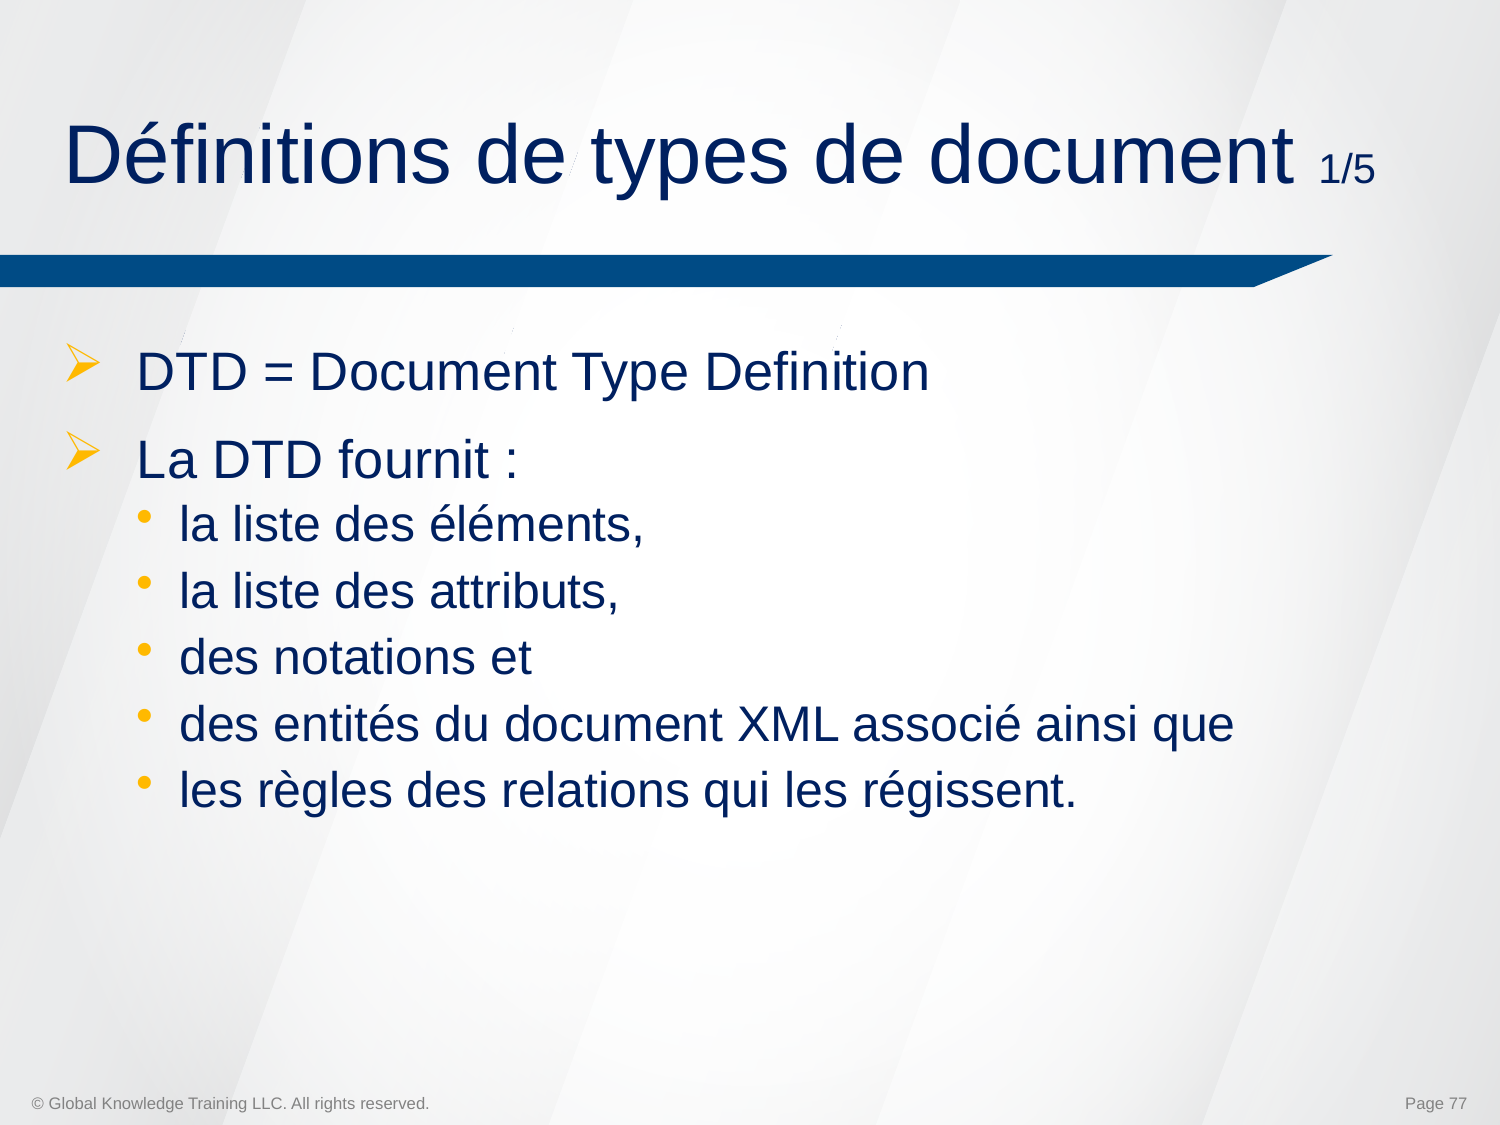

# Définitions de types de document 1/5
DTD = Document Type Definition
La DTD fournit :
la liste des éléments,
la liste des attributs,
des notations et
des entités du document XML associé ainsi que
les règles des relations qui les régissent.